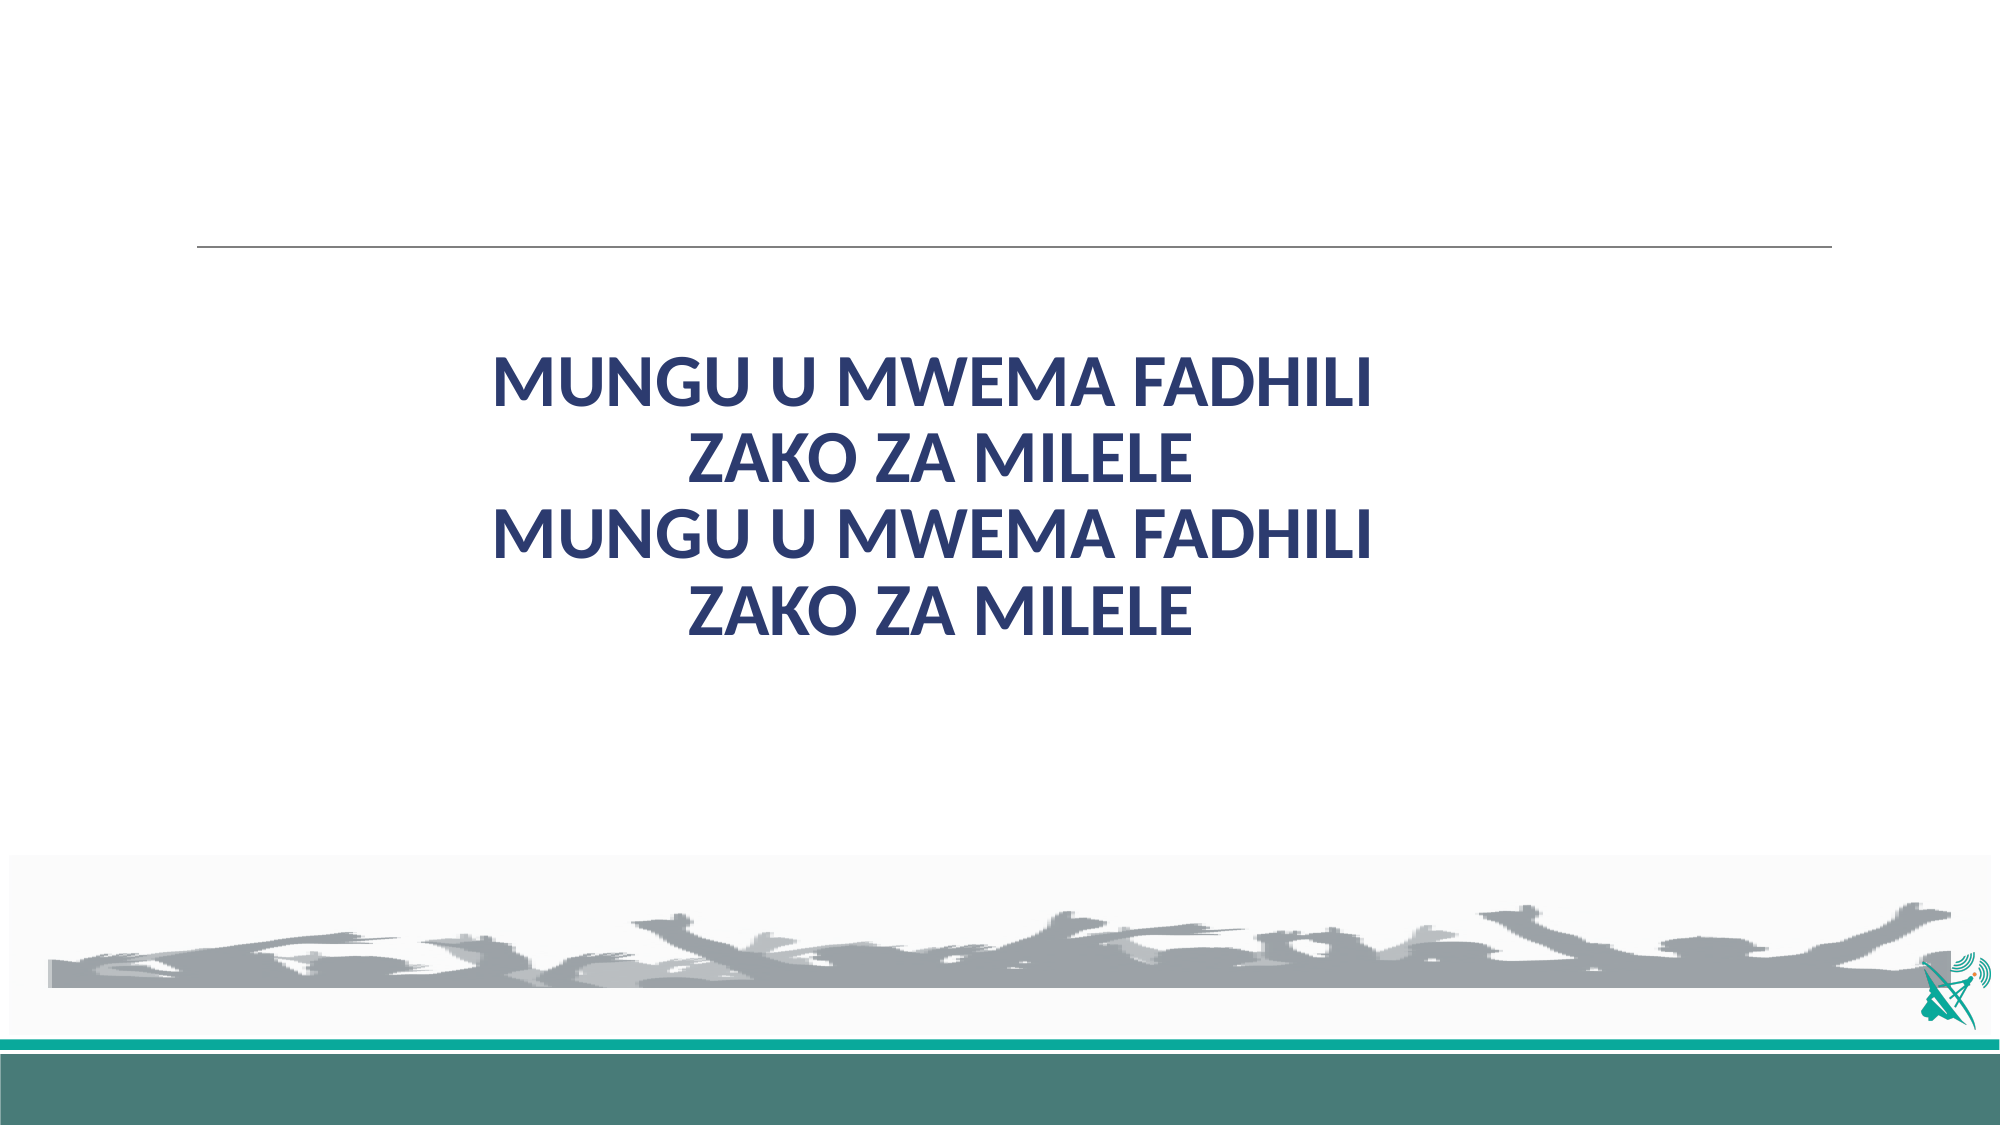

# MUNGU U MWEMA FADHILI ZAKO ZA MILELE MUNGU U MWEMA FADHILI ZAKO ZA MILELE